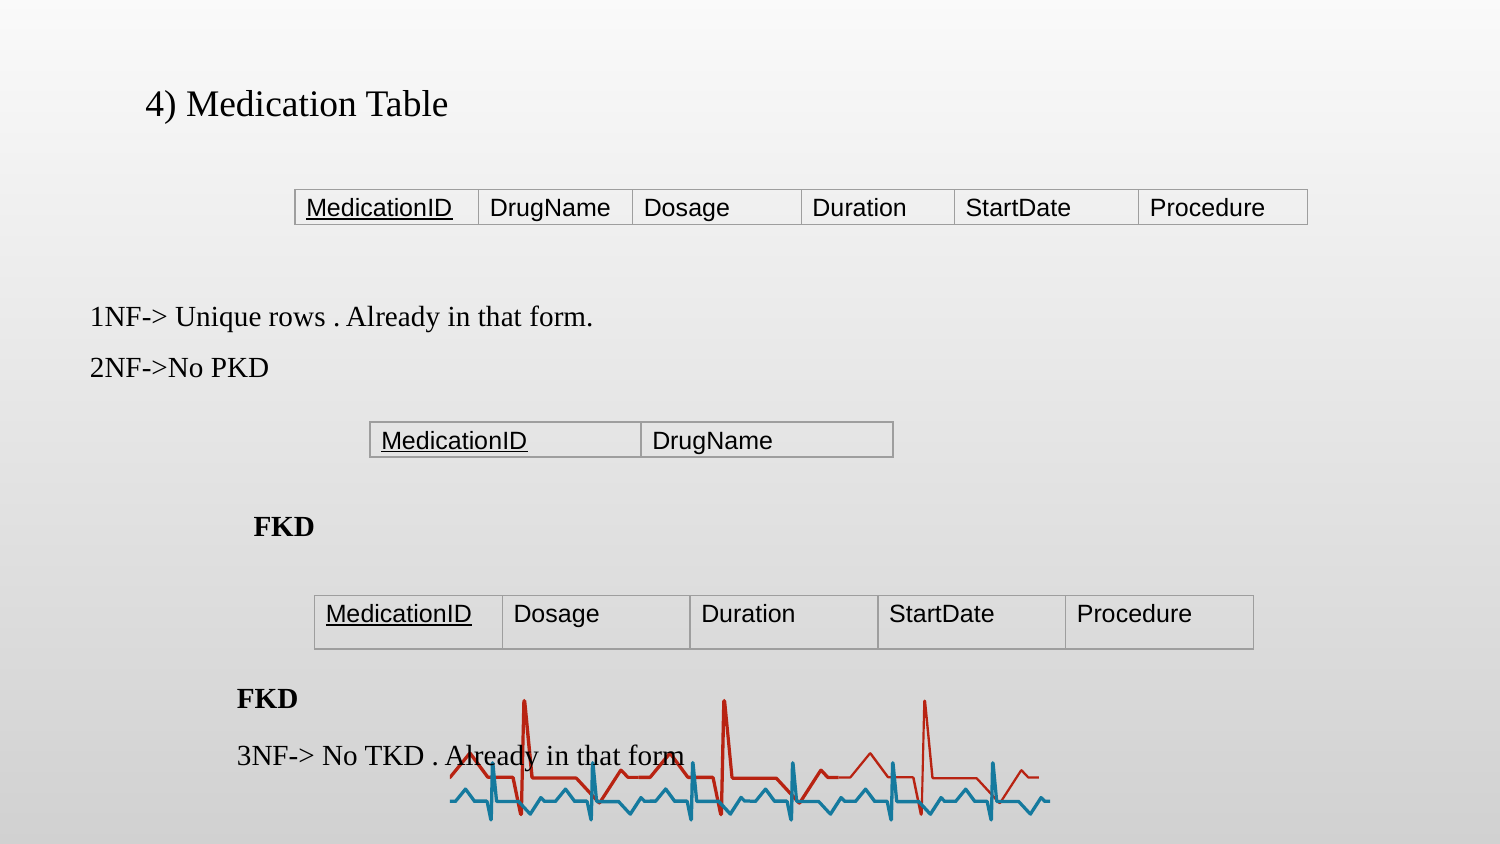

4) Medication Table

| MedicationID | DrugName | Dosage | Duration | StartDate | Procedure |
| --- | --- | --- | --- | --- | --- |
1NF-> Unique rows . Already in that form.
2NF->No PKD
| MedicationID | DrugName |
| --- | --- |
FKD
| MedicationID | Dosage | Duration | StartDate | Procedure |
| --- | --- | --- | --- | --- |
FKD
3NF-> No TKD . Already in that form